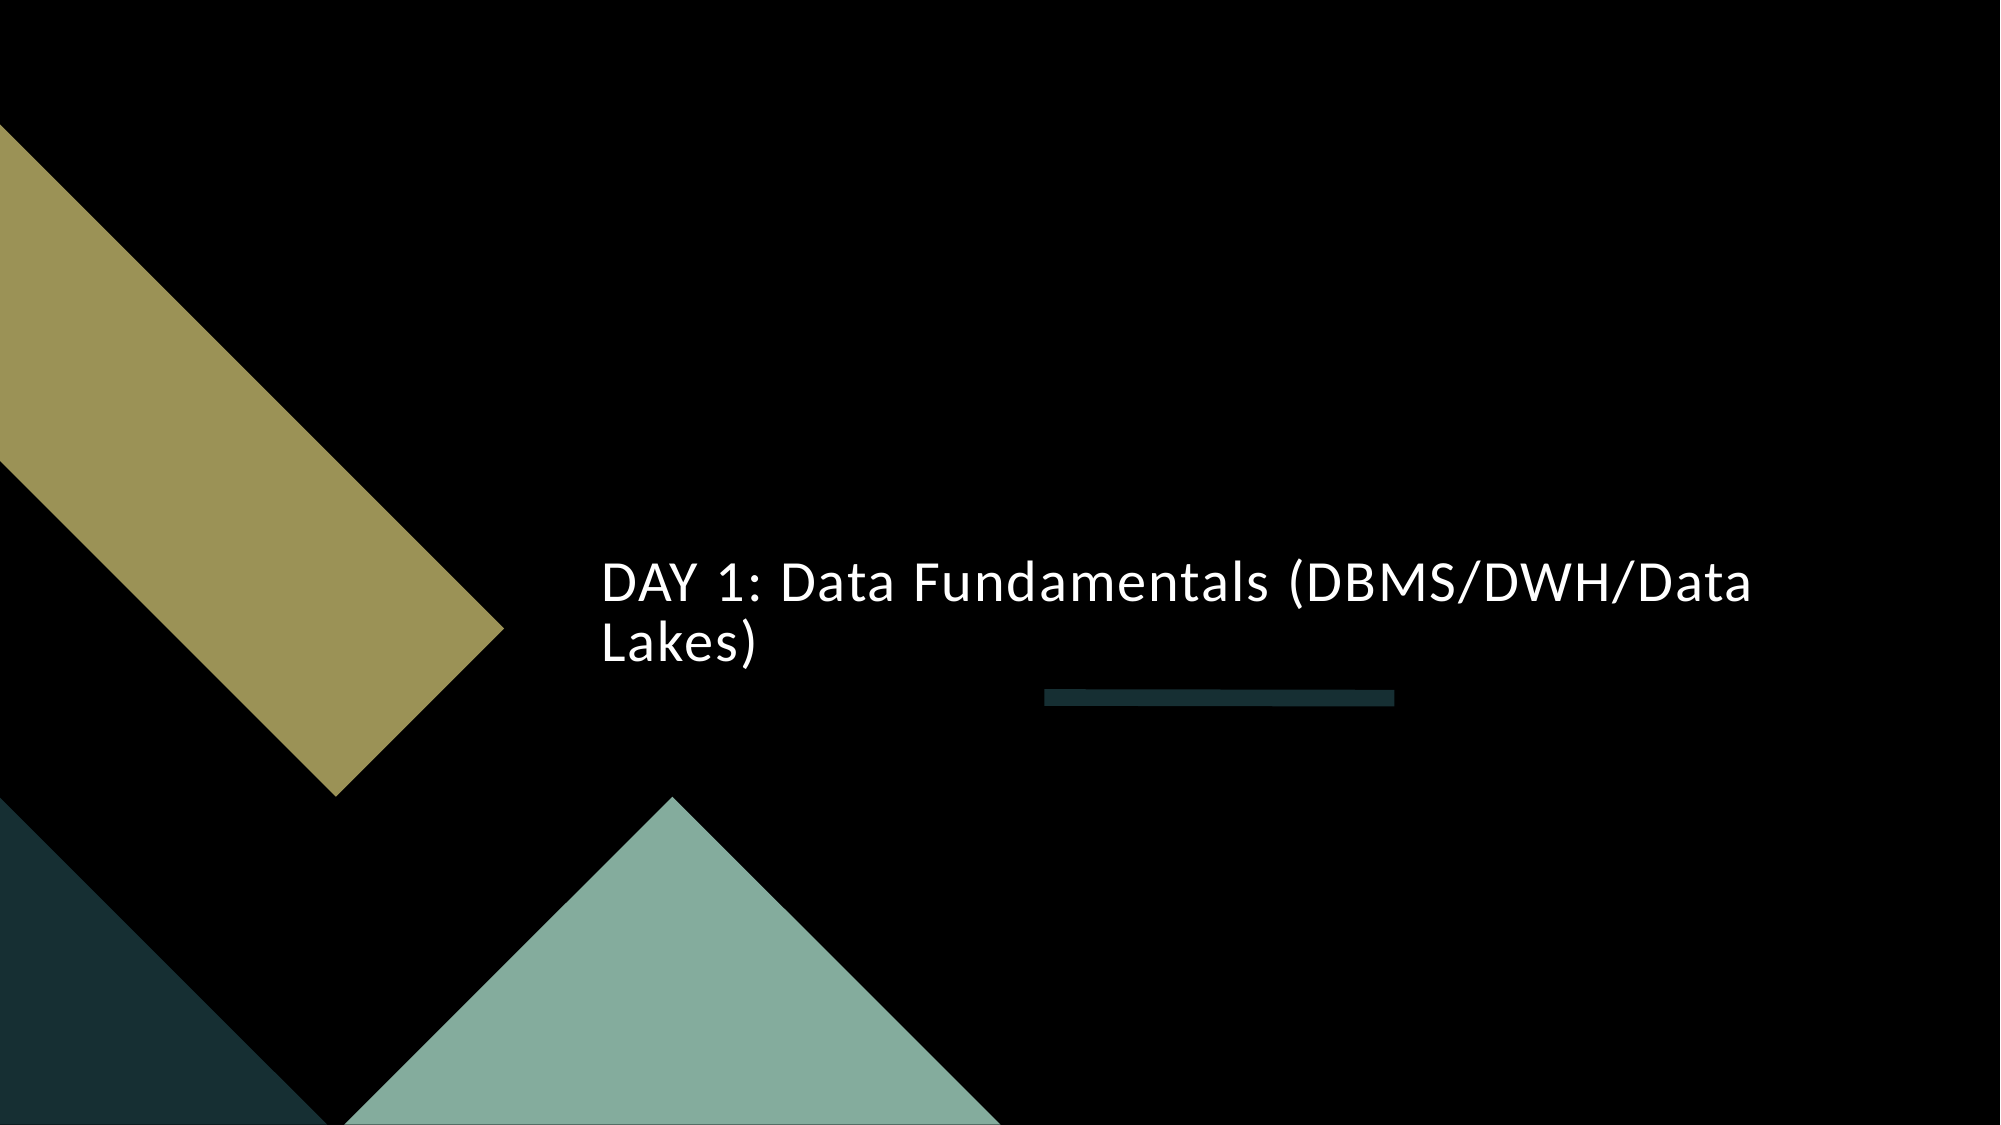

# DAY 1: Data Fundamentals (DBMS/DWH/Data Lakes)